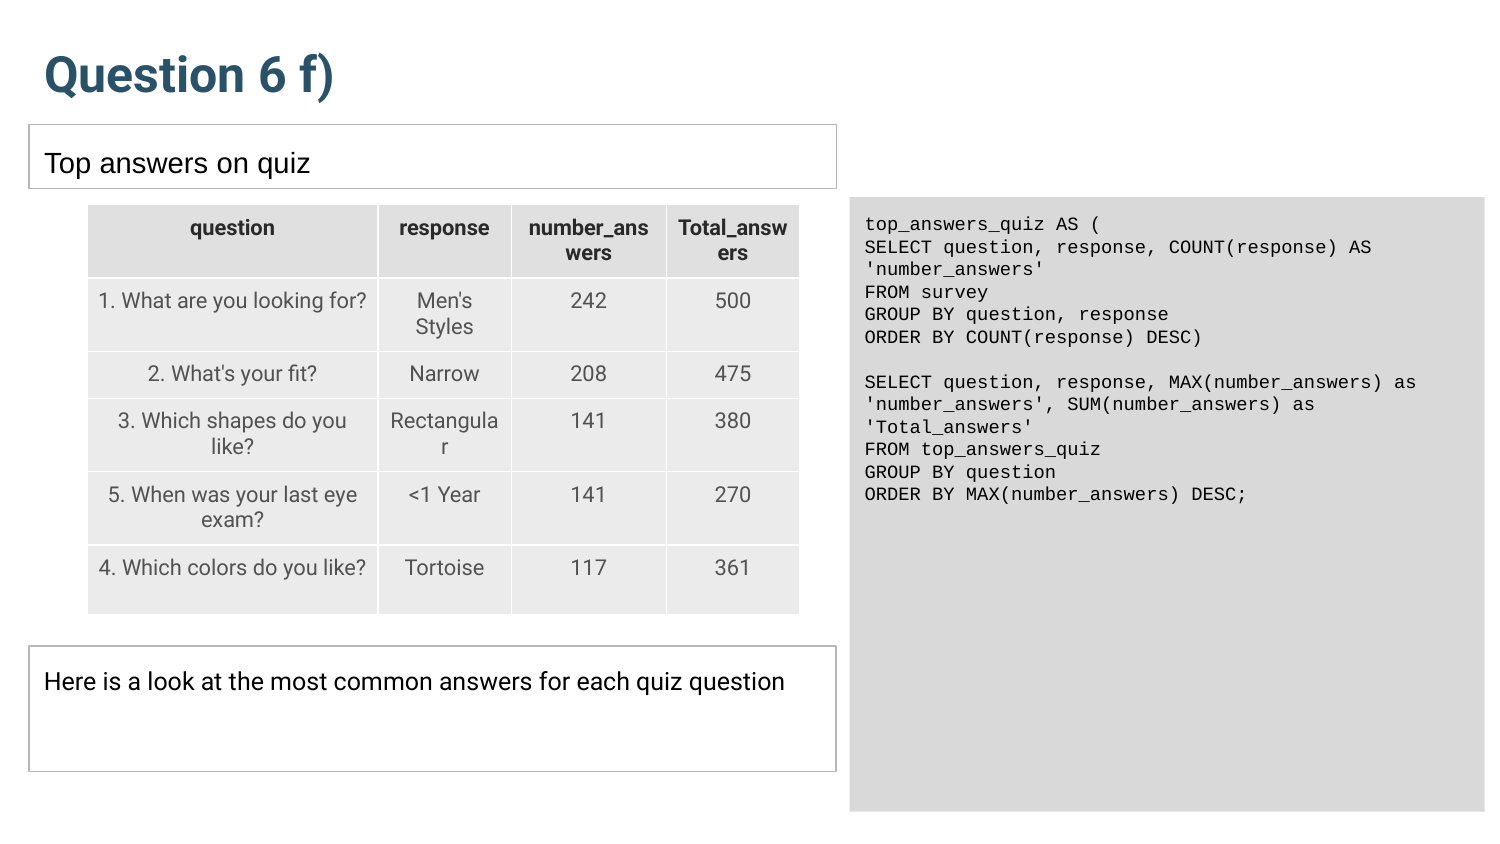

Question 6 f)

Top answers on quiz

top_answers_quiz AS (
SELECT question, response, COUNT(response) AS 'number_answers'
FROM survey
GROUP BY question, response
ORDER BY COUNT(response) DESC)

SELECT question, response, MAX(number_answers) as 'number_answers', SUM(number_answers) as 'Total_answers'
FROM top_answers_quiz
GROUP BY question
ORDER BY MAX(number_answers) DESC;
| question | response | number\_answers | Total\_answers |
| --- | --- | --- | --- |
| 1. What are you looking for? | Men's Styles | 242 | 500 |
| 2. What's your fit? | Narrow | 208 | 475 |
| 3. Which shapes do you like? | Rectangular | 141 | 380 |
| 5. When was your last eye exam? | <1 Year | 141 | 270 |
| 4. Which colors do you like? | Tortoise | 117 | 361 |

Here is a look at the most common answers for each quiz question